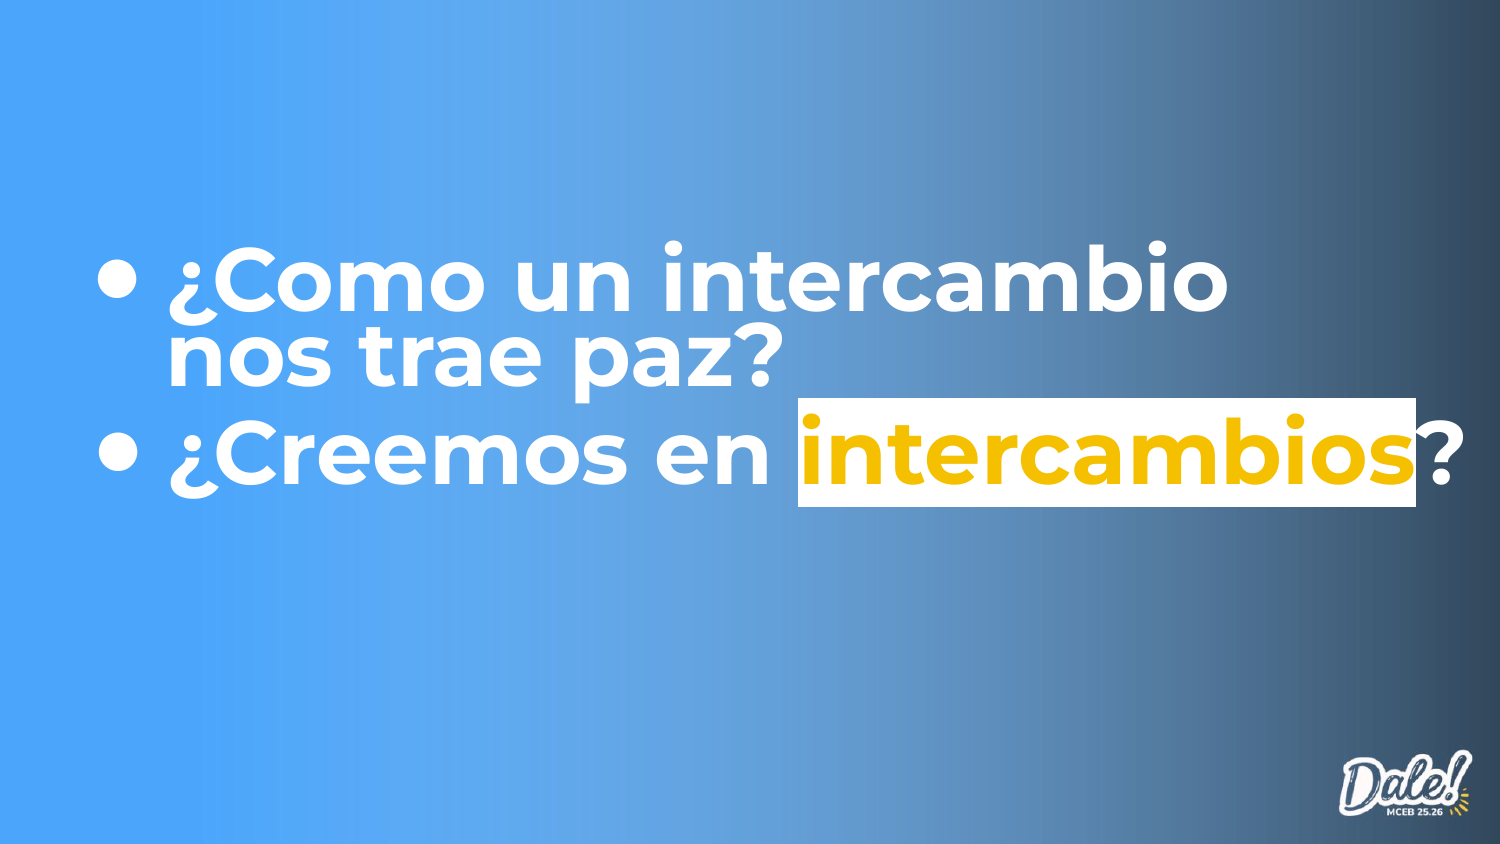

¿Como un intercambio nos trae paz?
¿Creemos en intercambios?